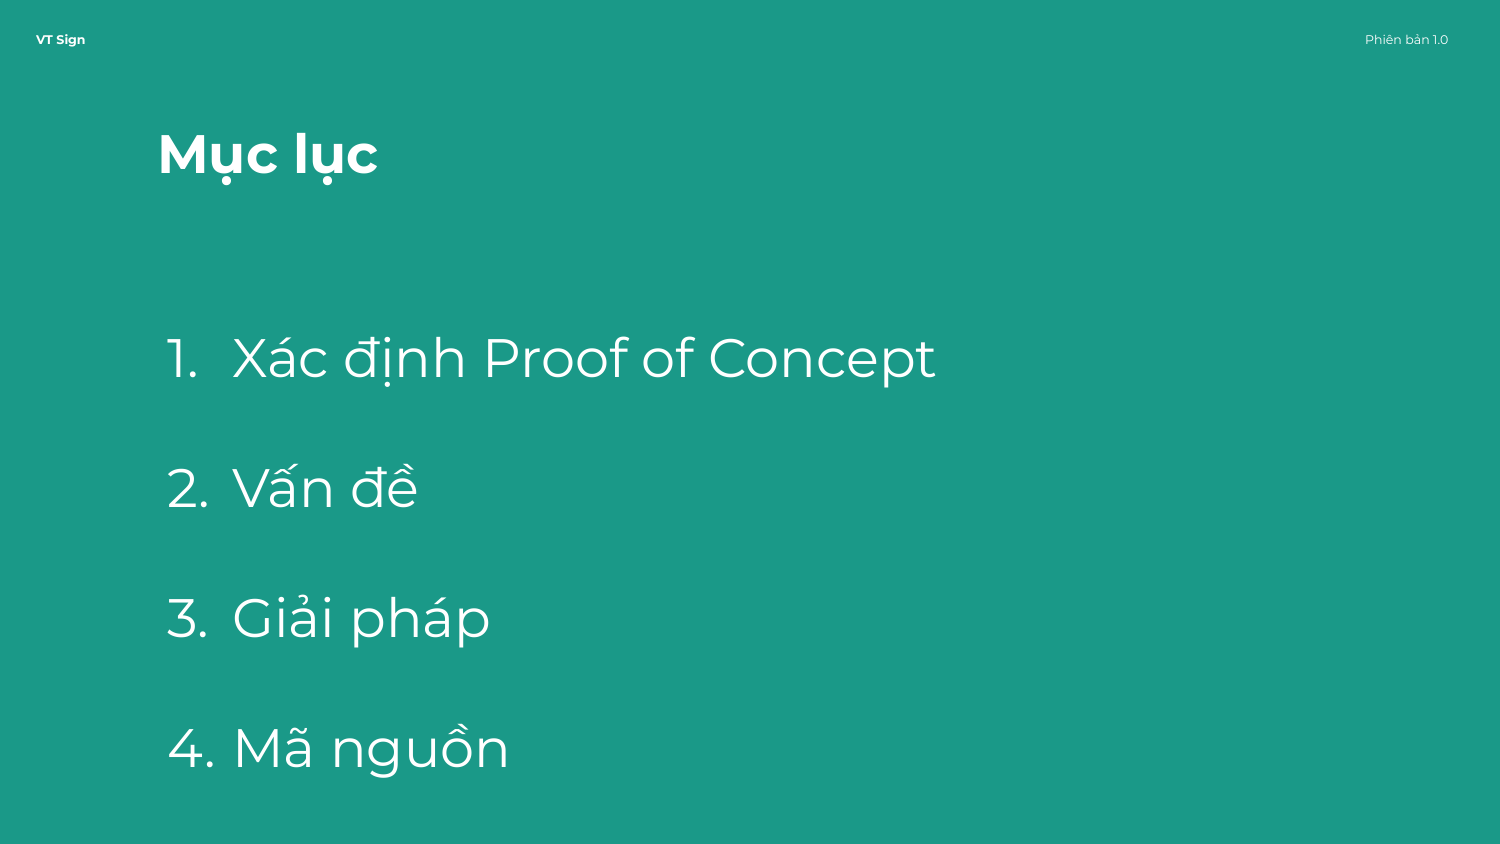

# Mục lục
Xác định Proof of Concept
Vấn đề
Giải pháp
Mã nguồn